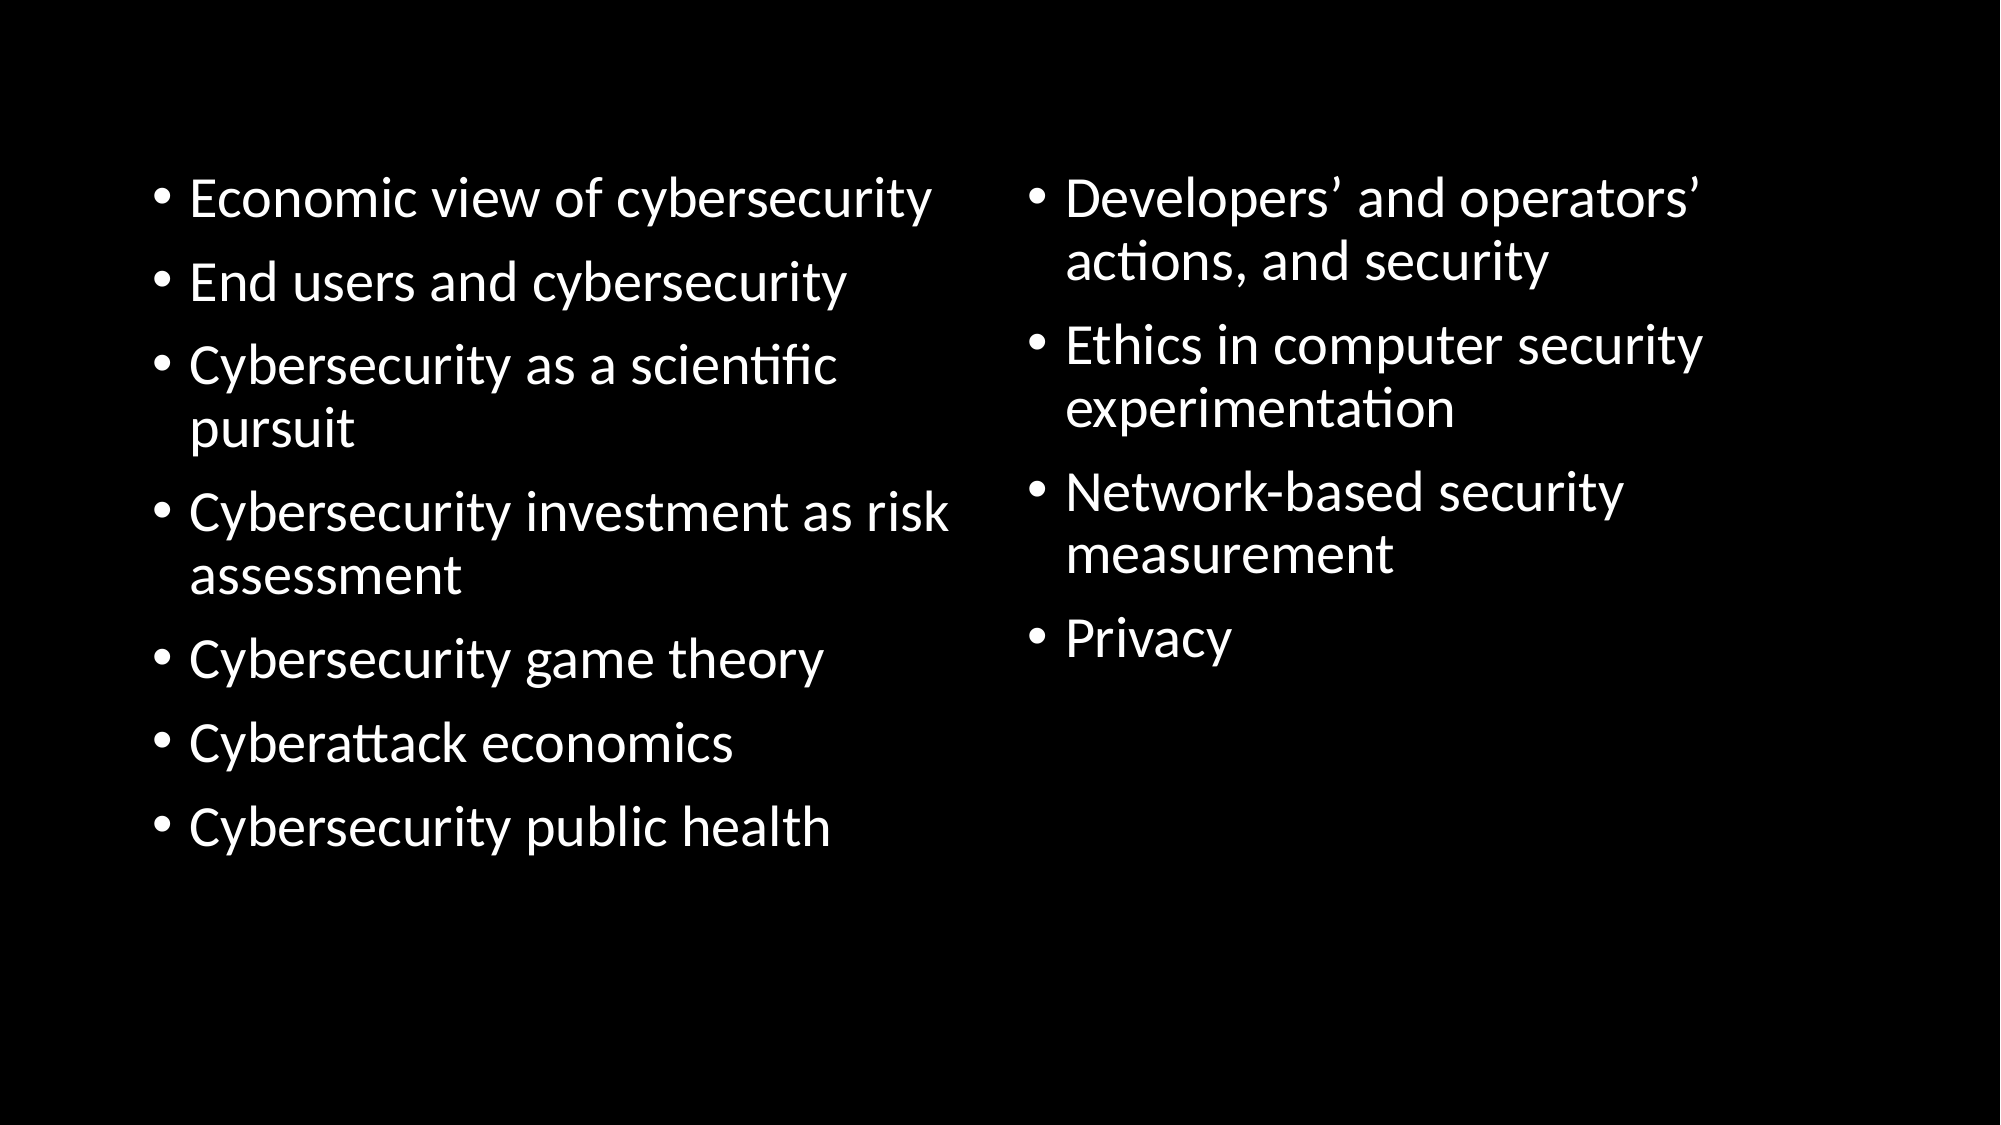

Economic view of cybersecurity
End users and cybersecurity
Cybersecurity as a scientific pursuit
Cybersecurity investment as risk assessment
Cybersecurity game theory
Cyberattack economics
Cybersecurity public health
Developers’ and operators’ actions, and security
Ethics in computer security experimentation
Network-based security measurement
Privacy